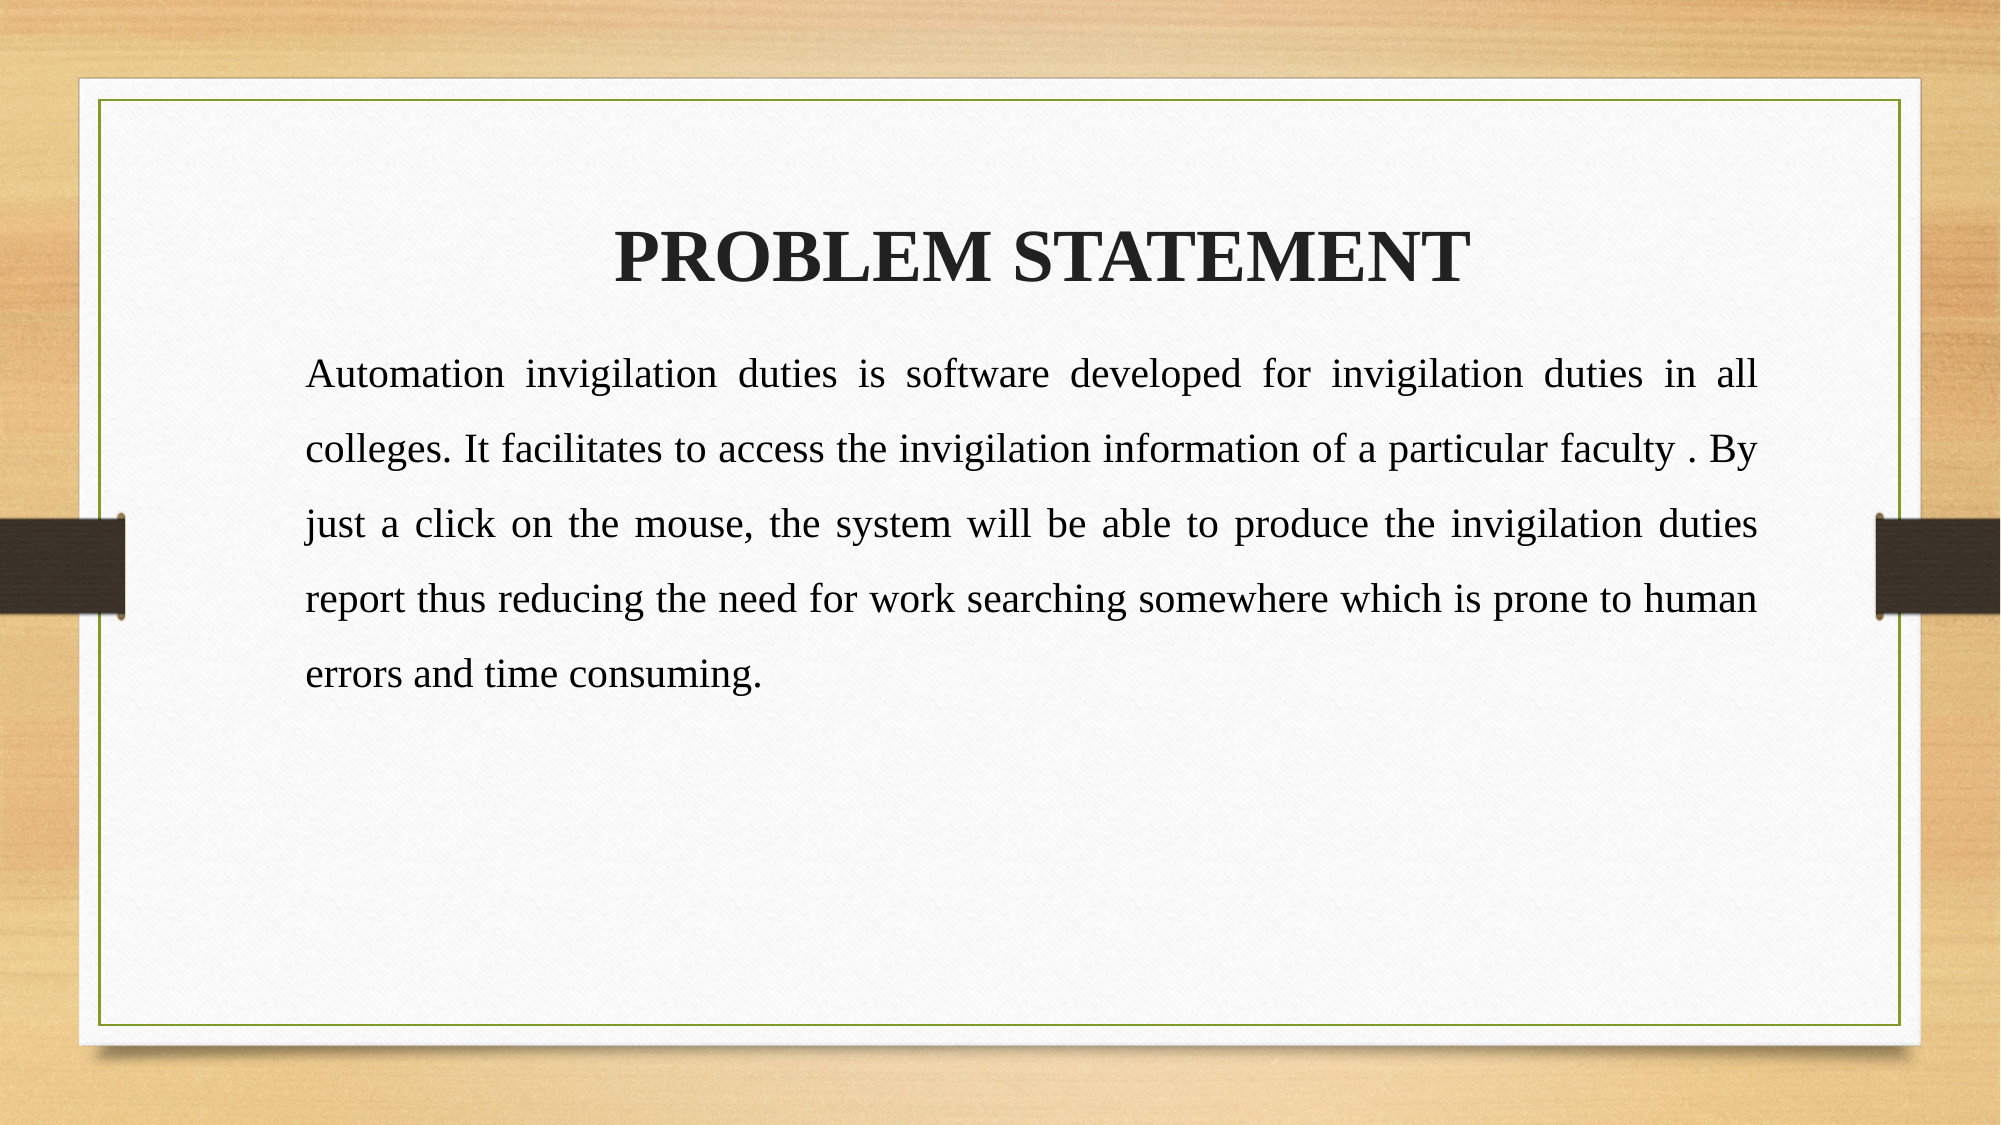

PROBLEM STATEMENT
Automation invigilation duties is software developed for invigilation duties in all colleges. It facilitates to access the invigilation information of a particular faculty . By just a click on the mouse, the system will be able to produce the invigilation duties report thus reducing the need for work searching somewhere which is prone to human errors and time consuming.